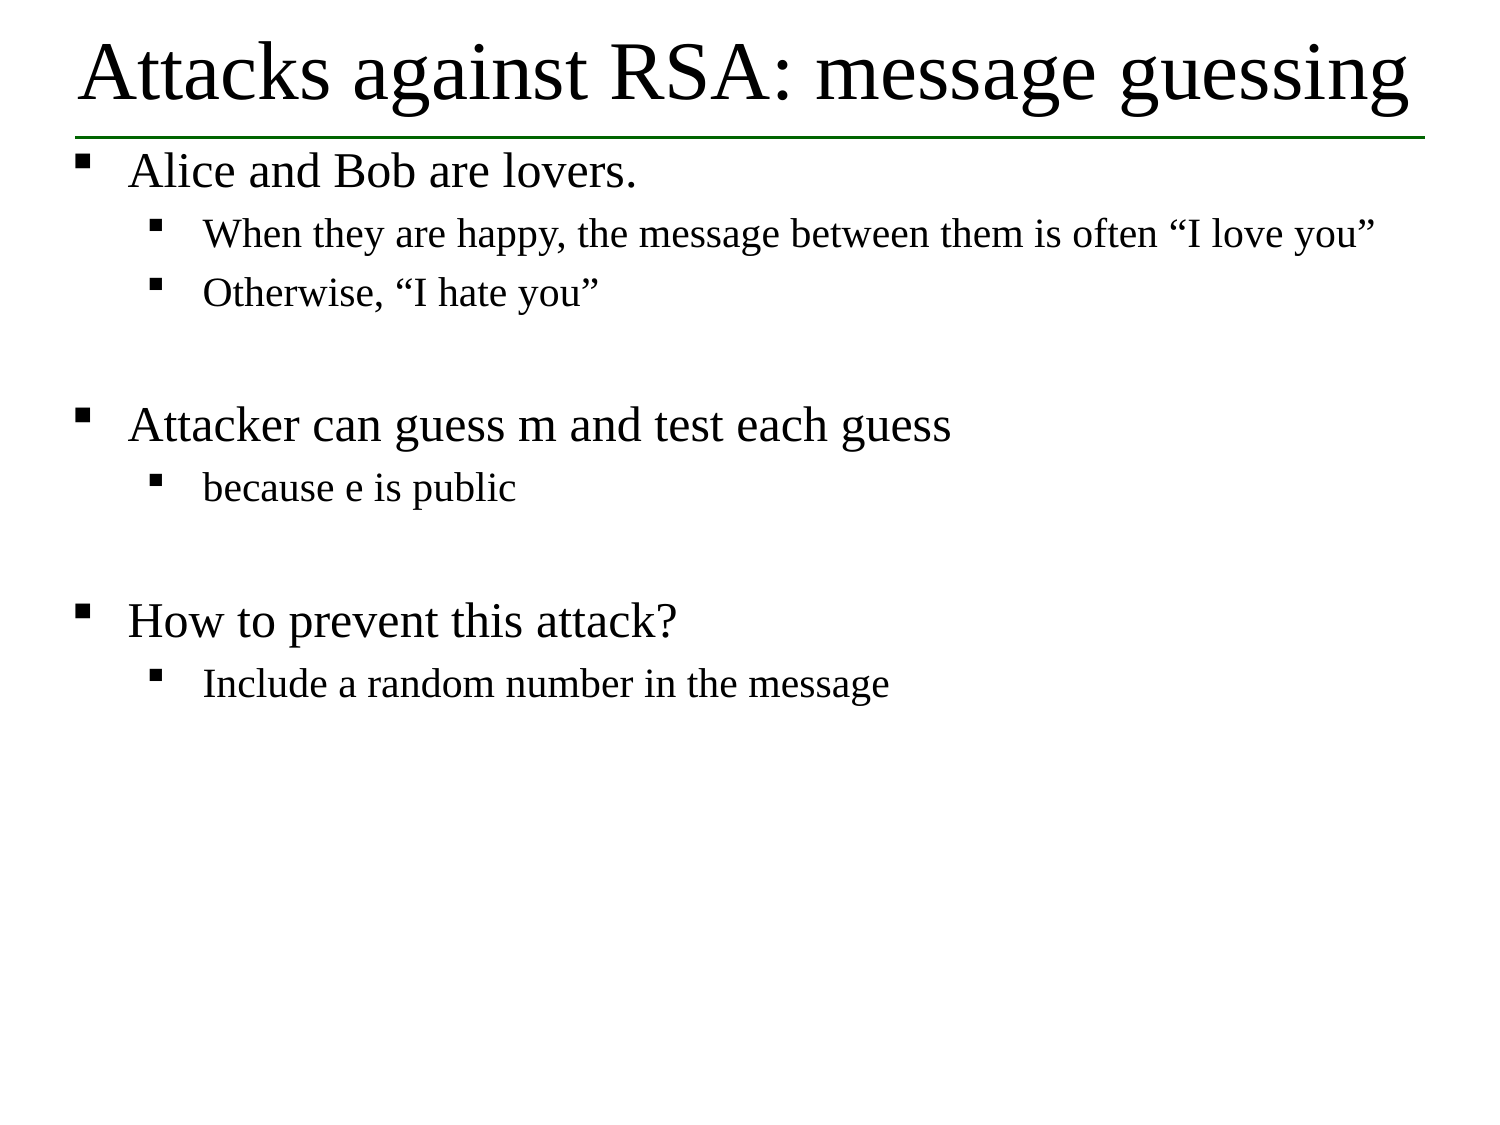

# Attacks against RSA: message guessing
Alice and Bob are lovers.
When they are happy, the message between them is often “I love you”
Otherwise, “I hate you”

Attacker can guess m and test each guess
because e is public

How to prevent this attack?
Include a random number in the message

27